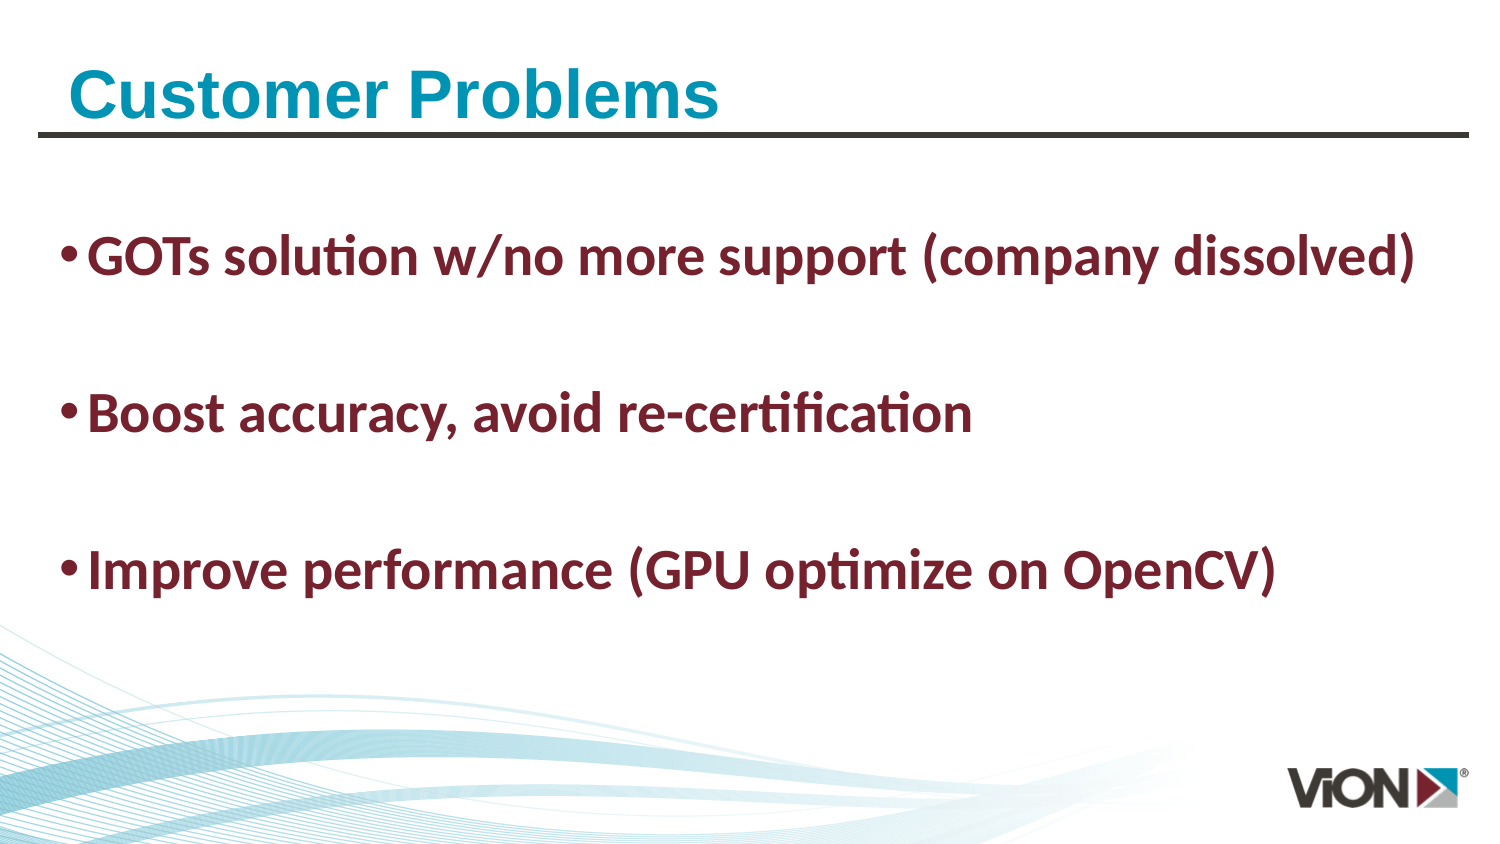

# Customer Problems
GOTs solution w/no more support (company dissolved)

Boost accuracy, avoid re-certification

Improve performance (GPU optimize on OpenCV)